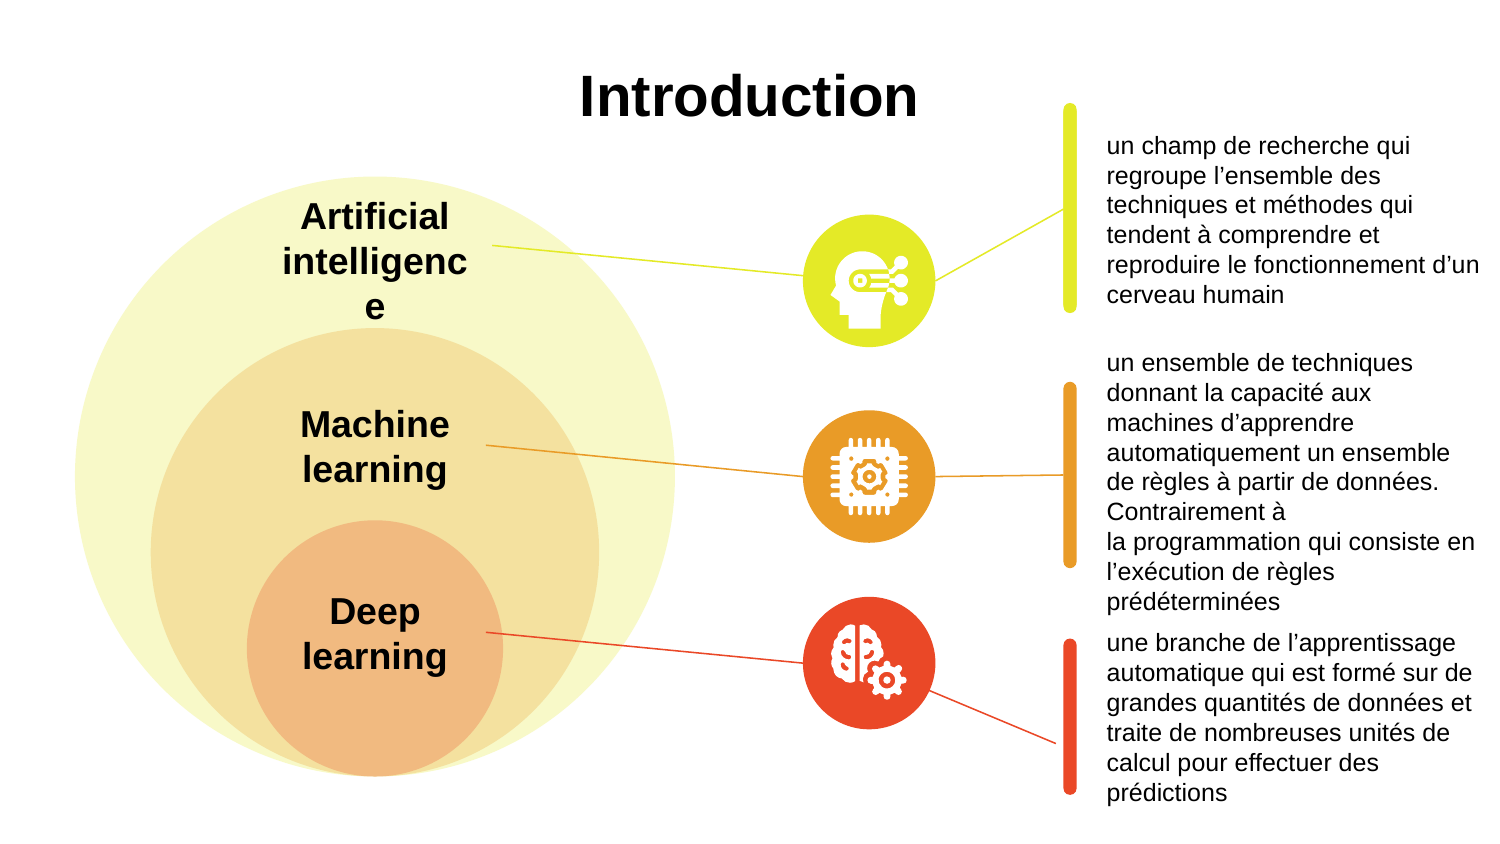

# Introduction
un champ de recherche qui regroupe l’ensemble des techniques et méthodes qui tendent à comprendre et reproduire le fonctionnement d’un cerveau humain

Artificial intelligence

un ensemble de techniques donnant la capacité aux machines d’apprendre automatiquement un ensemble de règles à partir de données. Contrairement à la programmation qui consiste en l’exécution de règles prédéterminées

Machine learning

Deep learning

une branche de l’apprentissage automatique qui est formé sur de grandes quantités de données et traite de nombreuses unités de calcul pour effectuer des prédictions